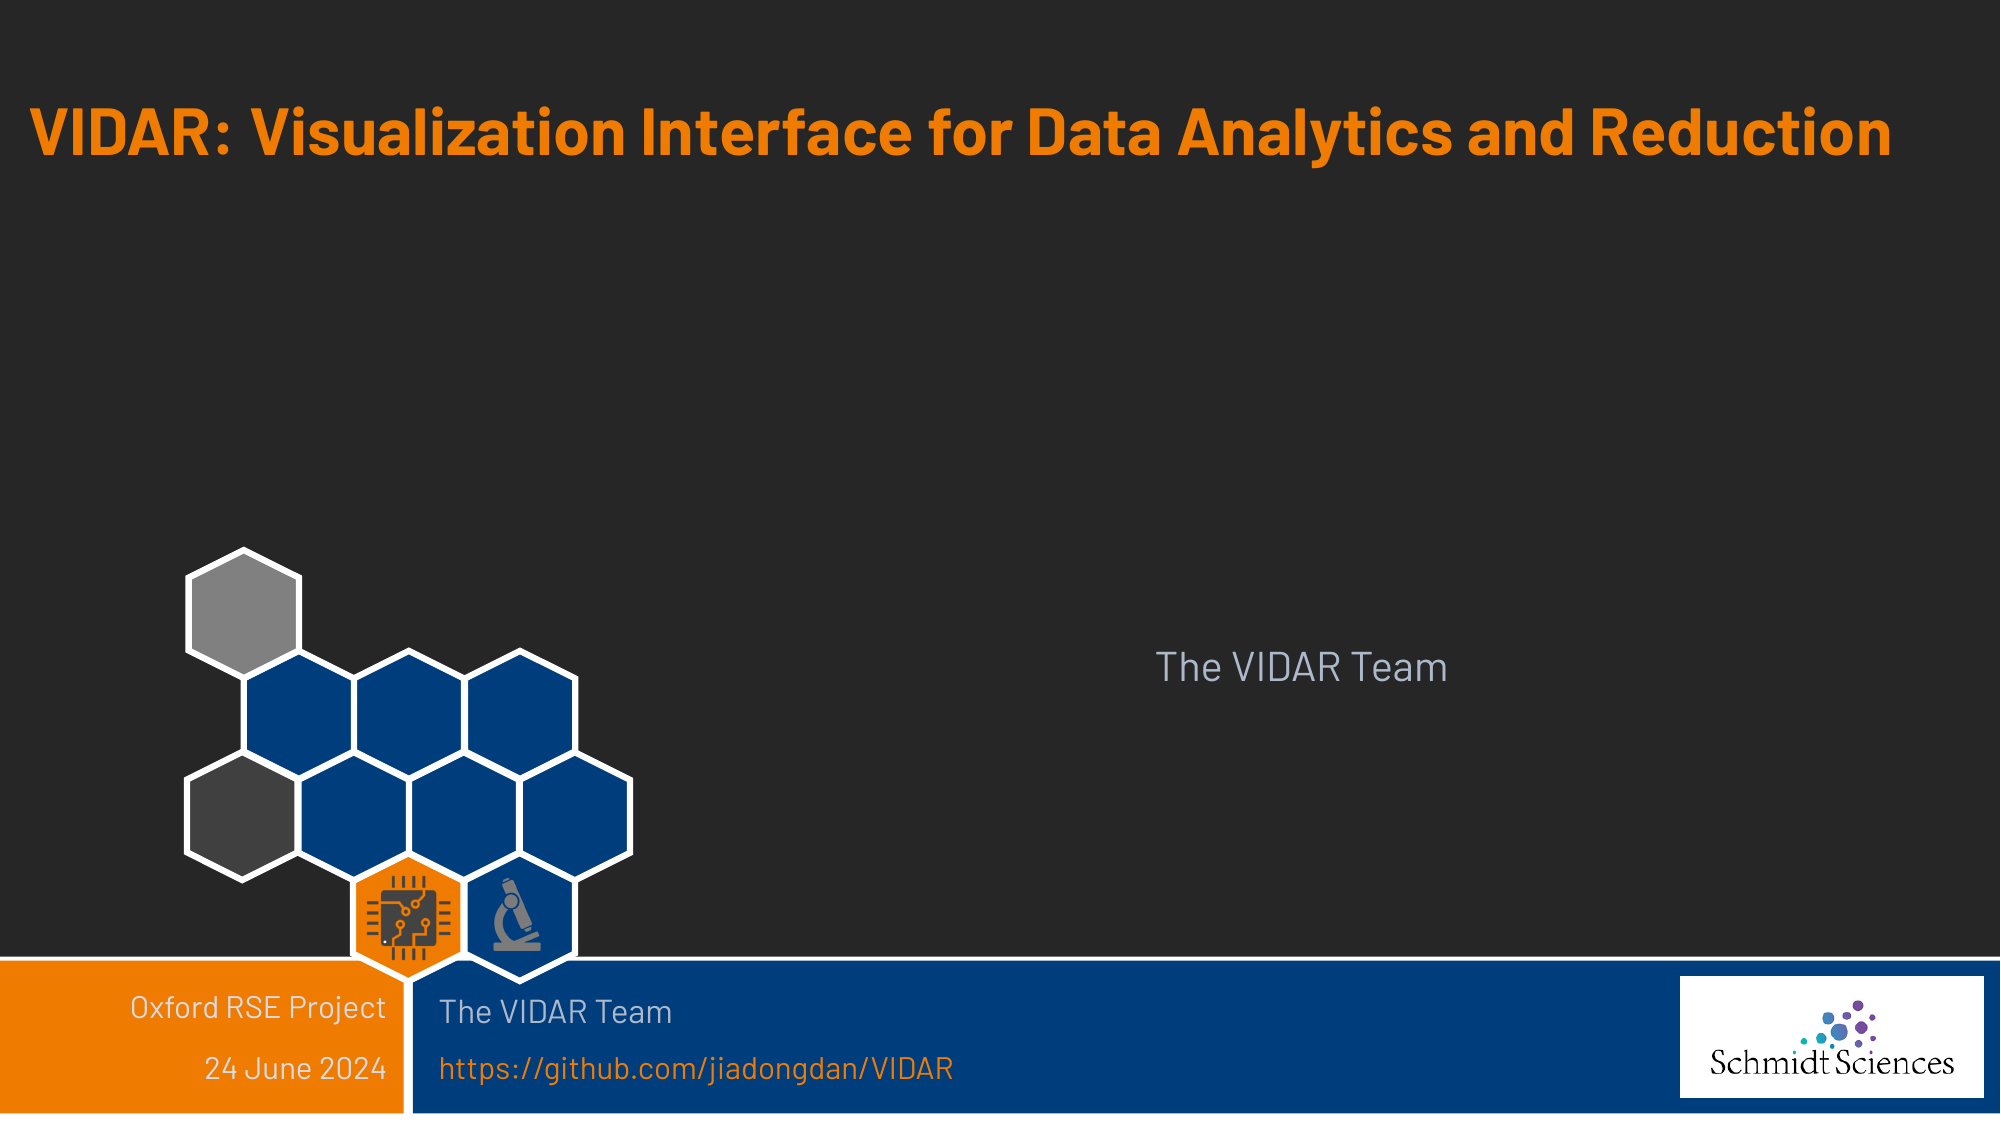

# VIDAR: Visualization Interface for Data Analytics and Reduction

Oxford RSE Project
24 June 2024